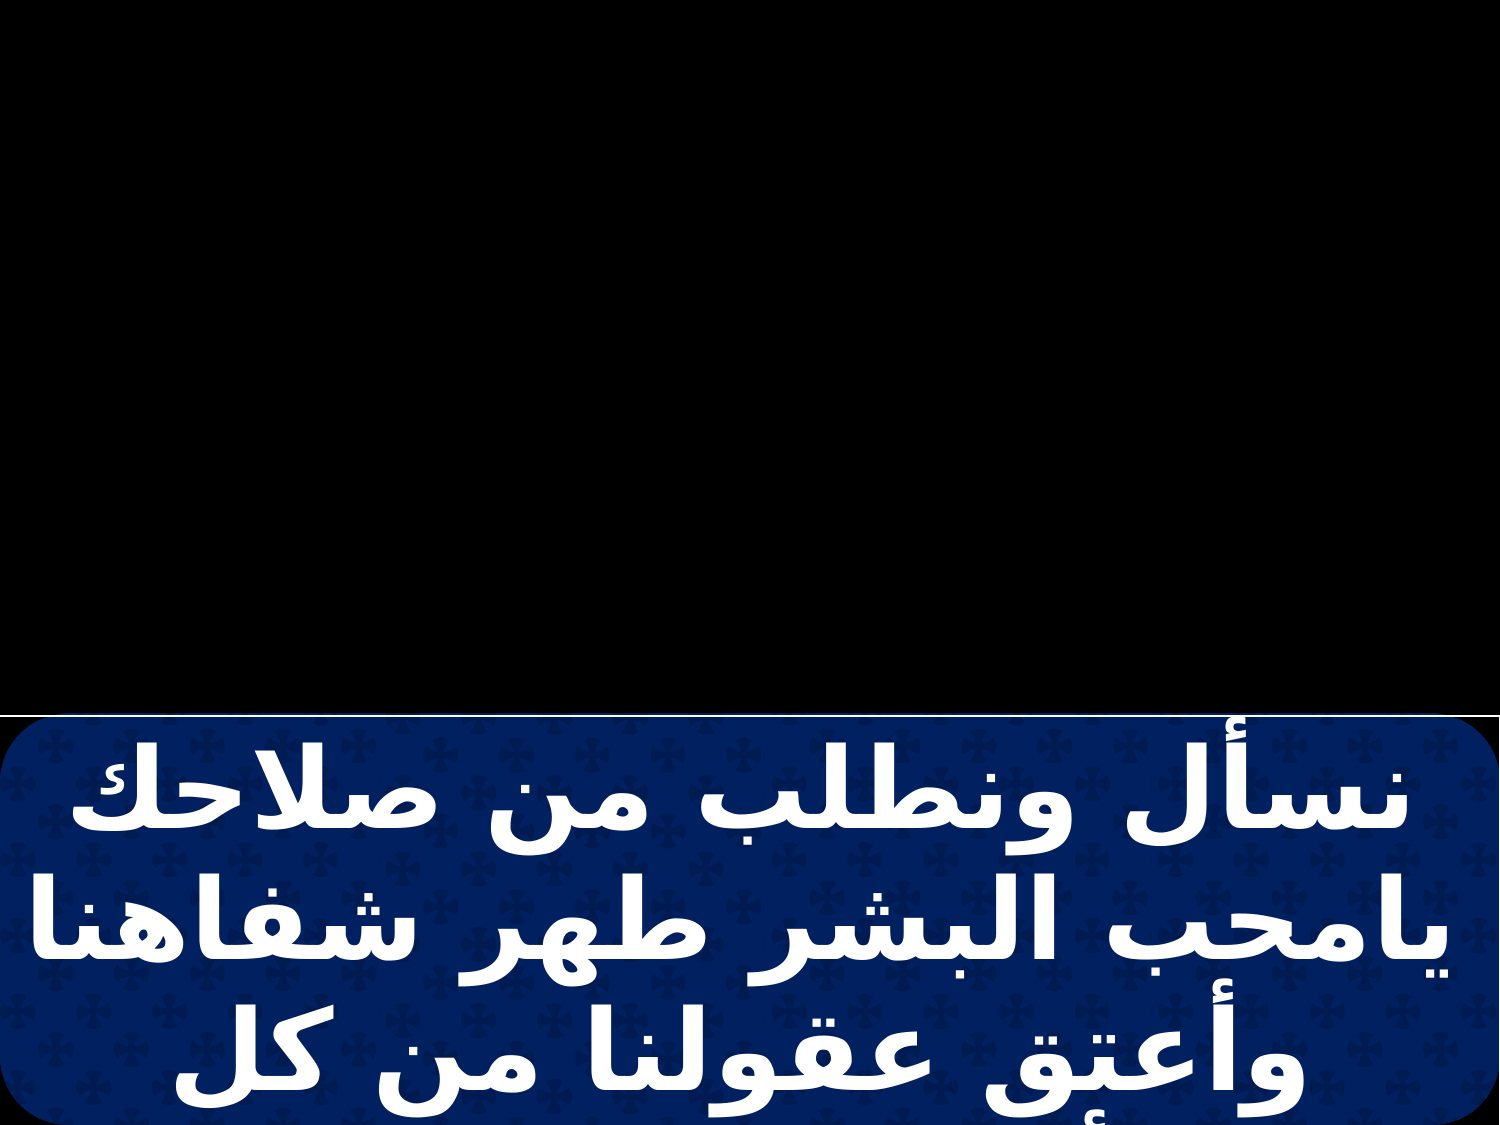

| نسأل ونطلب من صلاحك يامحب البشر طهر شفاهنا وأعتق عقولنا من كل أخلاط الهيولي |
| --- |